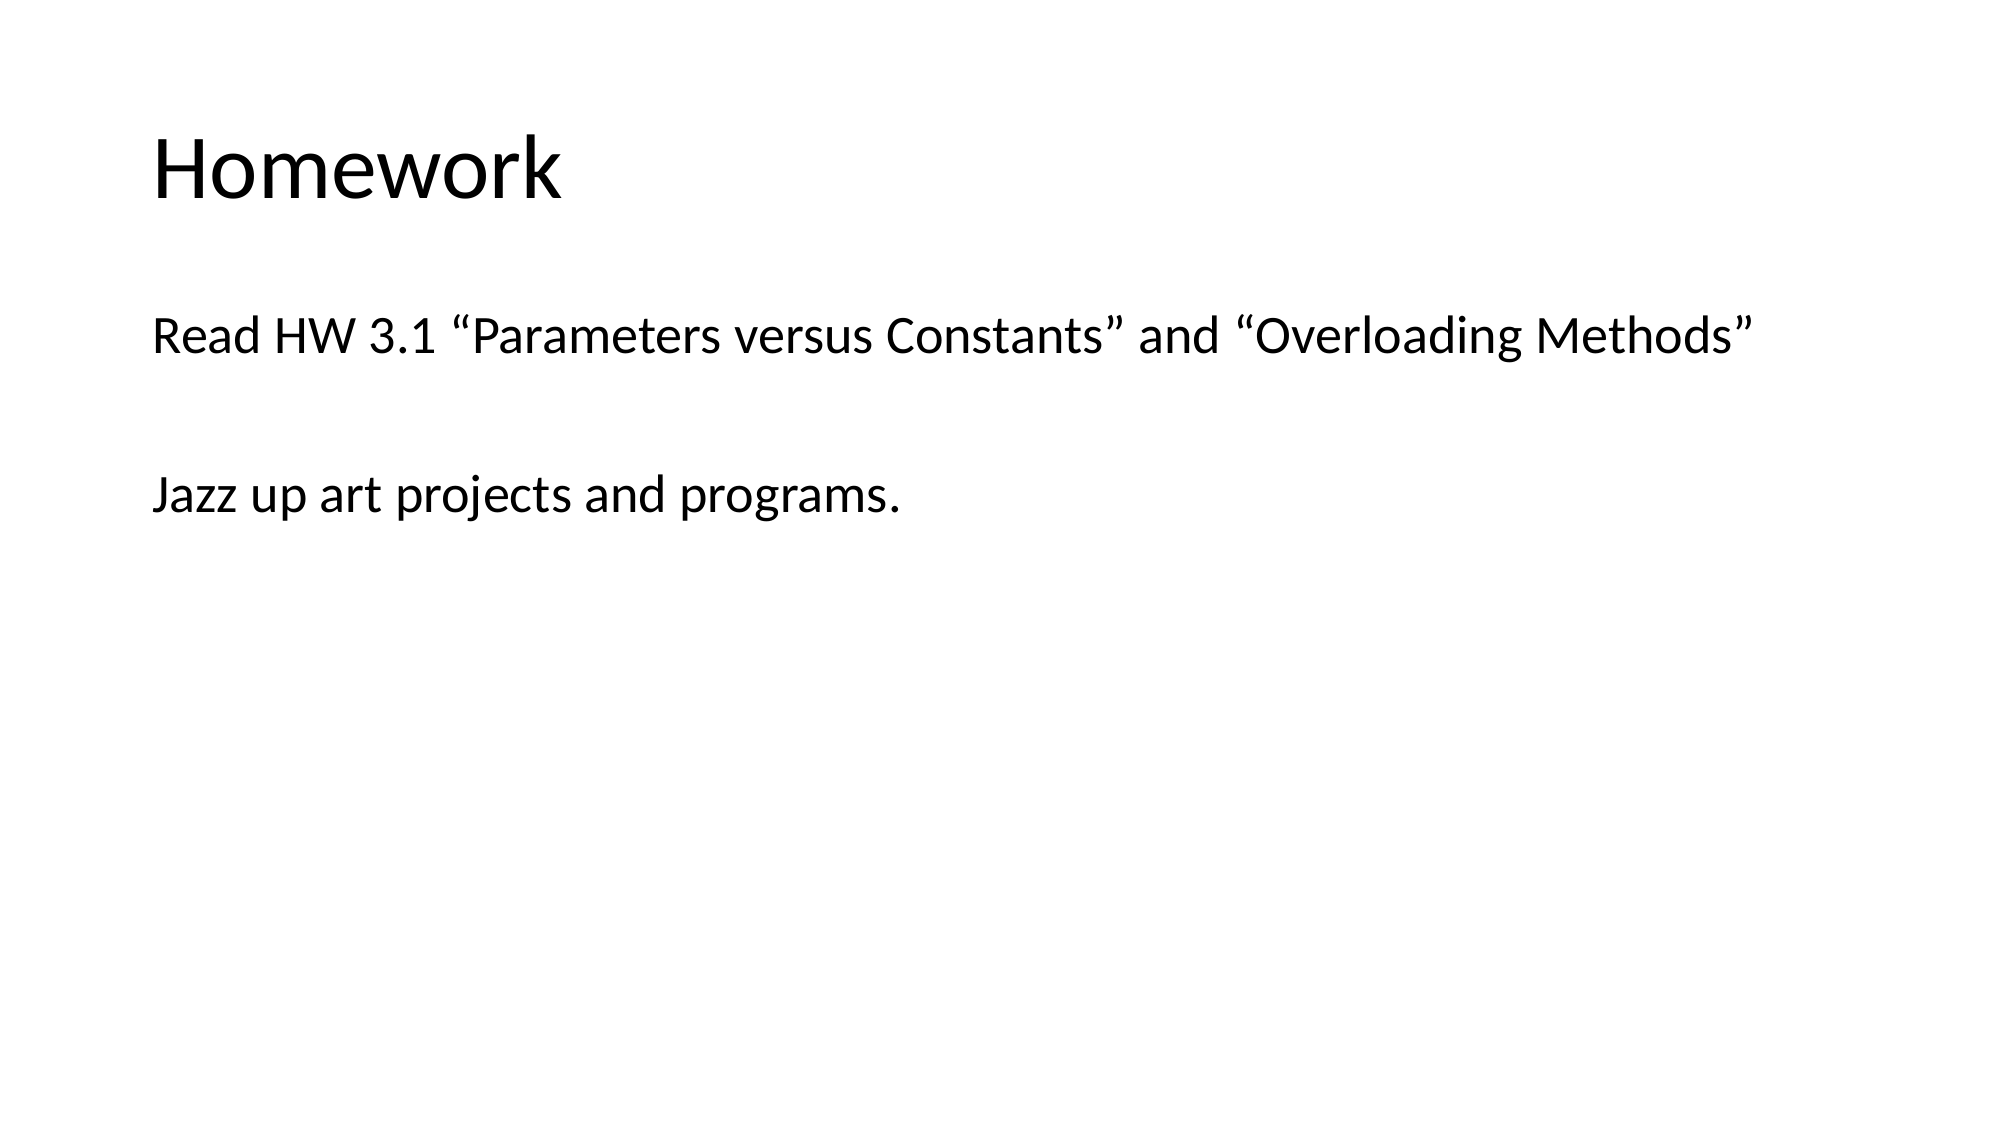

# Homework
Read HW 3.1 “Parameters versus Constants” and “Overloading Methods”

Jazz up art projects and programs.